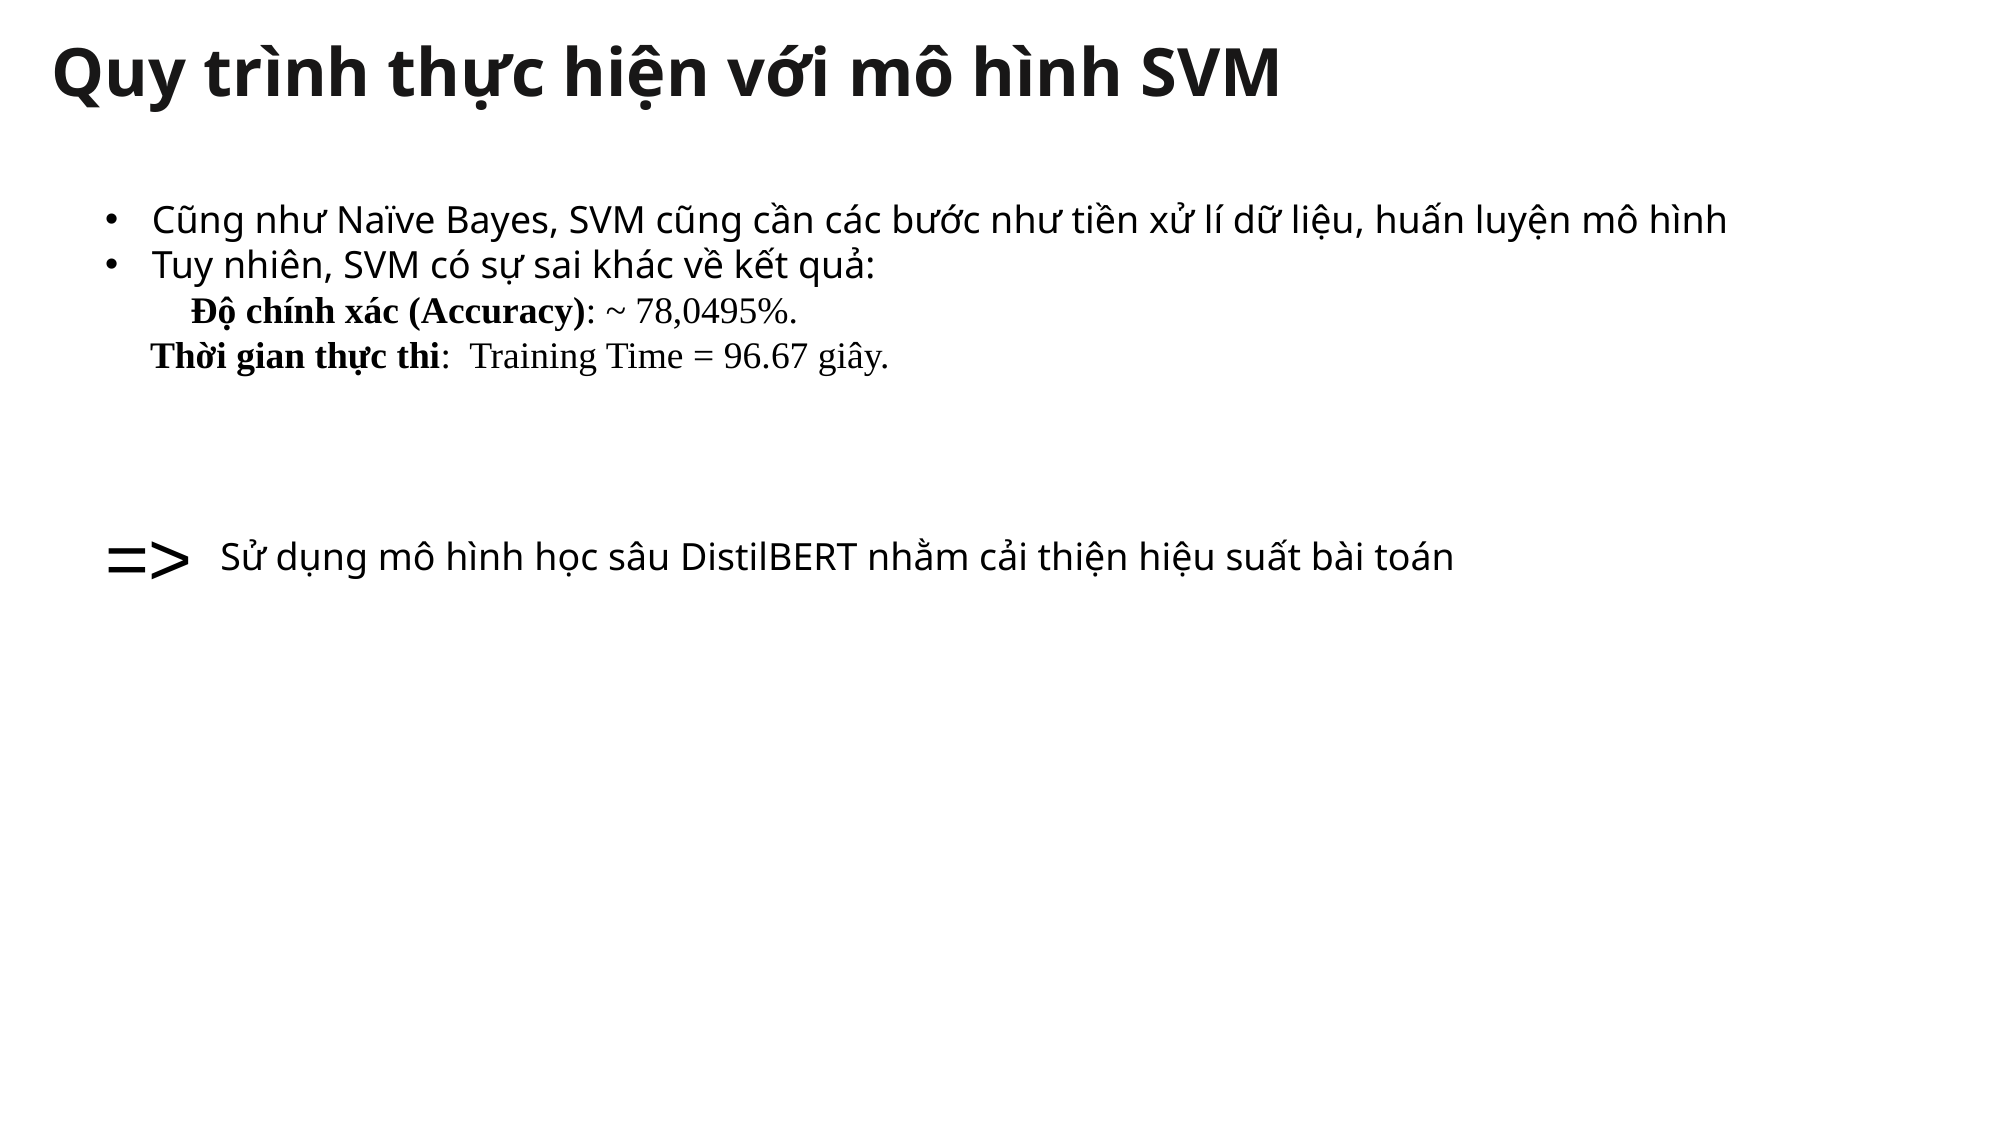

Quy trình thực hiện với mô hình SVM
Cũng như Naïve Bayes, SVM cũng cần các bước như tiền xử lí dữ liệu, huấn luyện mô hình
Tuy nhiên, SVM có sự sai khác về kết quả:
Độ chính xác (Accuracy): ~ 78,0495%.
Thời gian thực thi:  Training Time = 96.67 giây.

=>
Sử dụng mô hình học sâu DistilBERT nhằm cải thiện hiệu suất bài toán